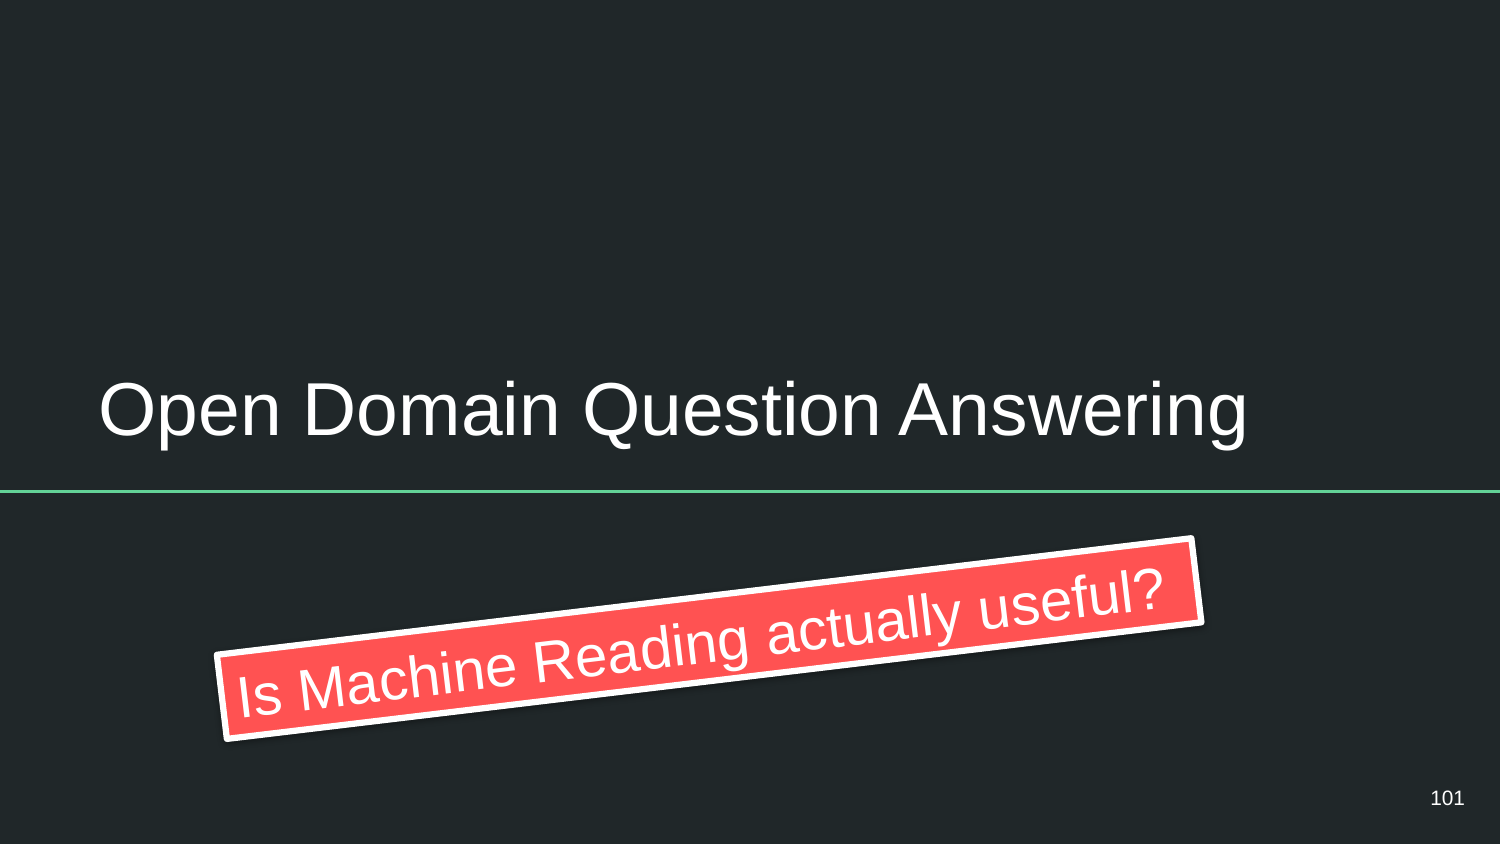

# Open Domain Question Answering
Is Machine Reading actually useful?
101